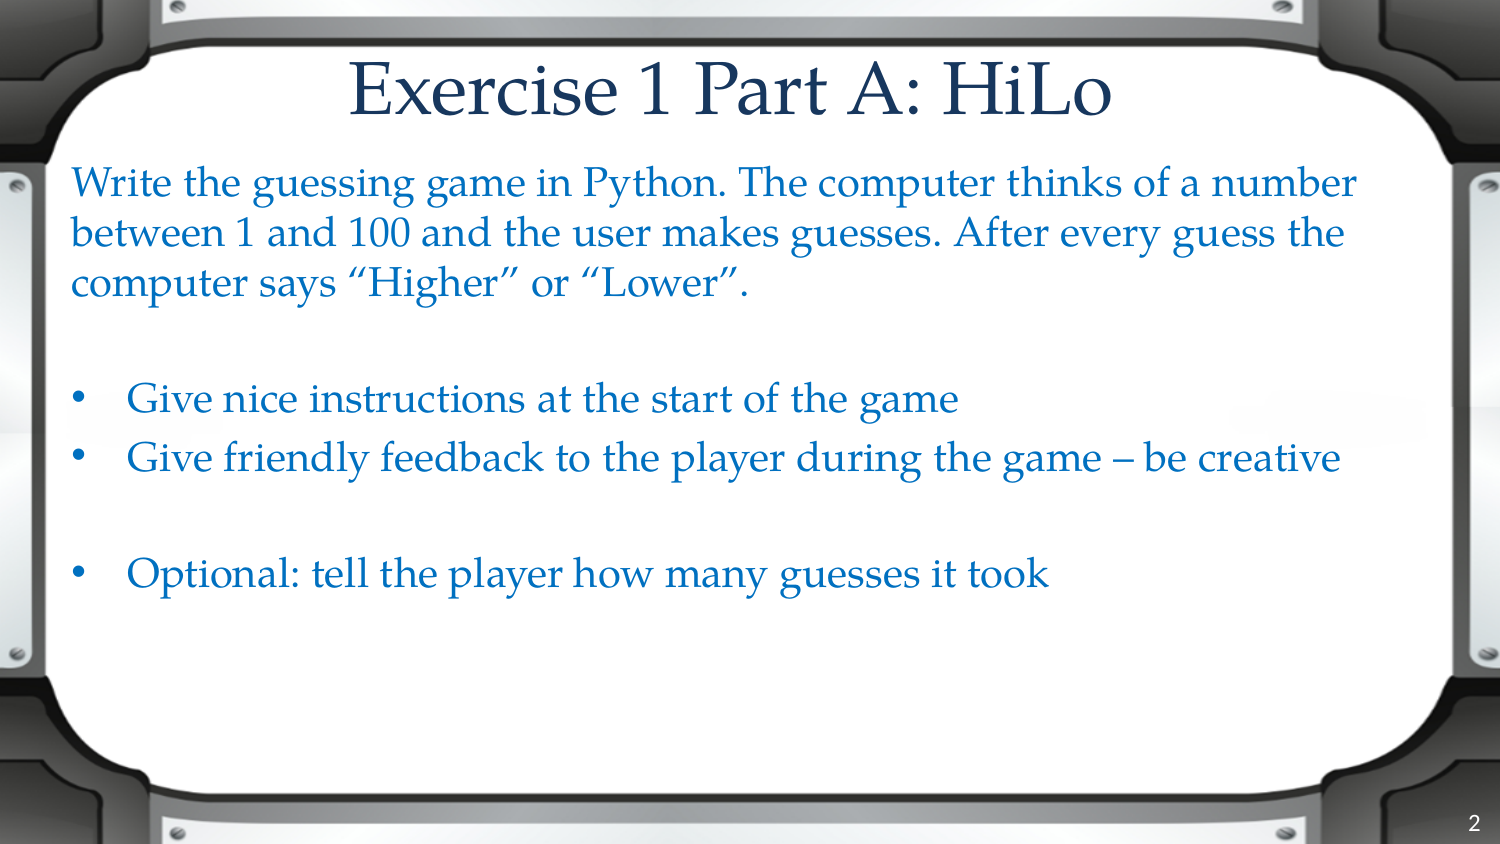

# Exercise 1 Part A: HiLo
Write the guessing game in Python. The computer thinks of a number between 1 and 100 and the user makes guesses. After every guess the computer says “Higher” or “Lower”.

Give nice instructions at the start of the game
Give friendly feedback to the player during the game – be creative

Optional: tell the player how many guesses it took

2